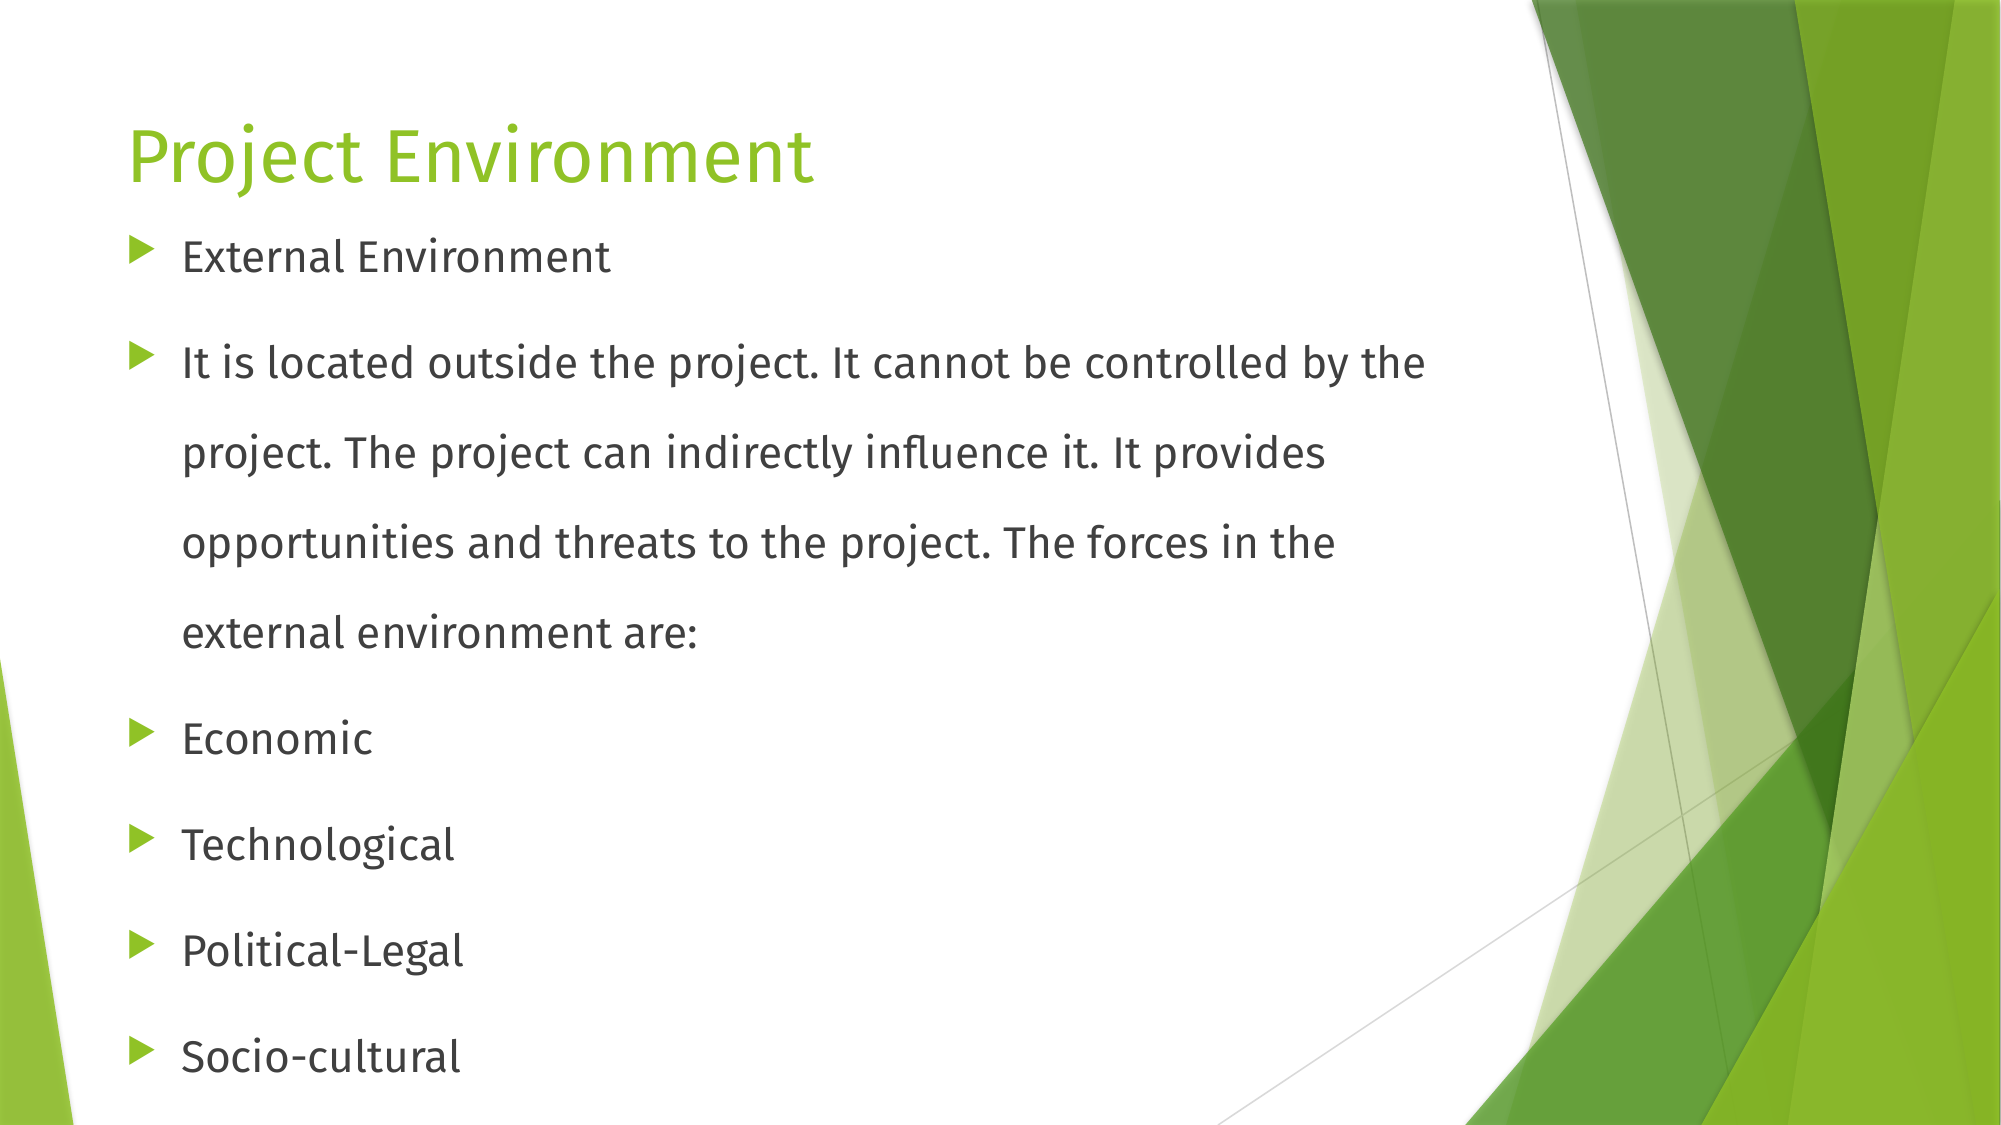

# Project Environment
External Environment
It is located outside the project. It cannot be controlled by the project. The project can indirectly influence it. It provides opportunities and threats to the project. The forces in the external environment are:
Economic
Technological
Political-Legal
Socio-cultural